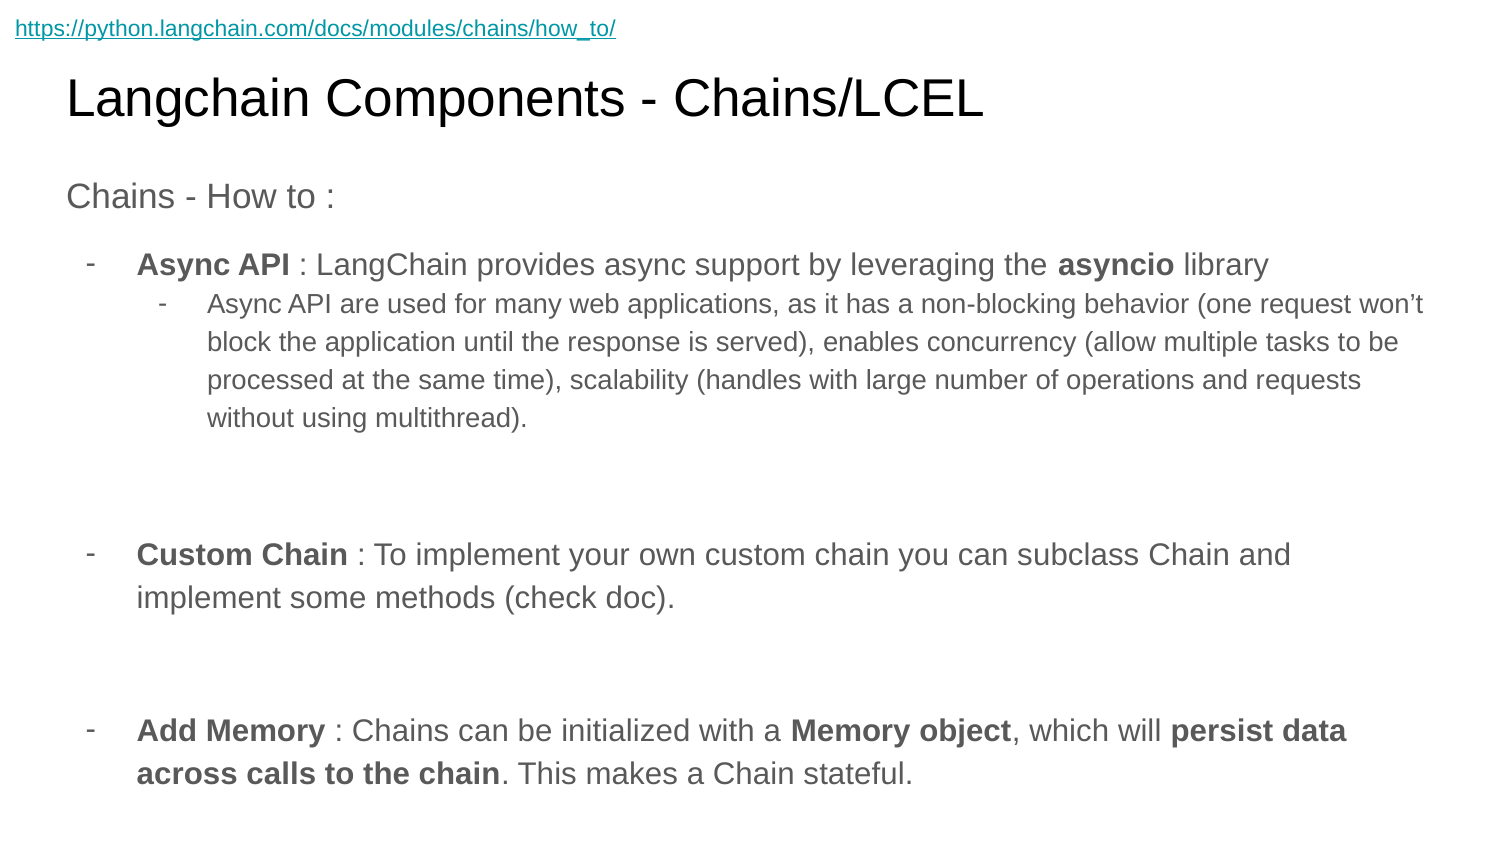

https://python.langchain.com/docs/modules/chains/how_to/
# Langchain Components - Chains/LCEL

Chains - How to :
Async API : LangChain provides async support by leveraging the asyncio library
Async API are used for many web applications, as it has a non-blocking behavior (one request won’t block the application until the response is served), enables concurrency (allow multiple tasks to be processed at the same time), scalability (handles with large number of operations and requests without using multithread).

Custom Chain : To implement your own custom chain you can subclass Chain and implement some methods (check doc).

Add Memory : Chains can be initialized with a Memory object, which will persist data across calls to the chain. This makes a Chain stateful.